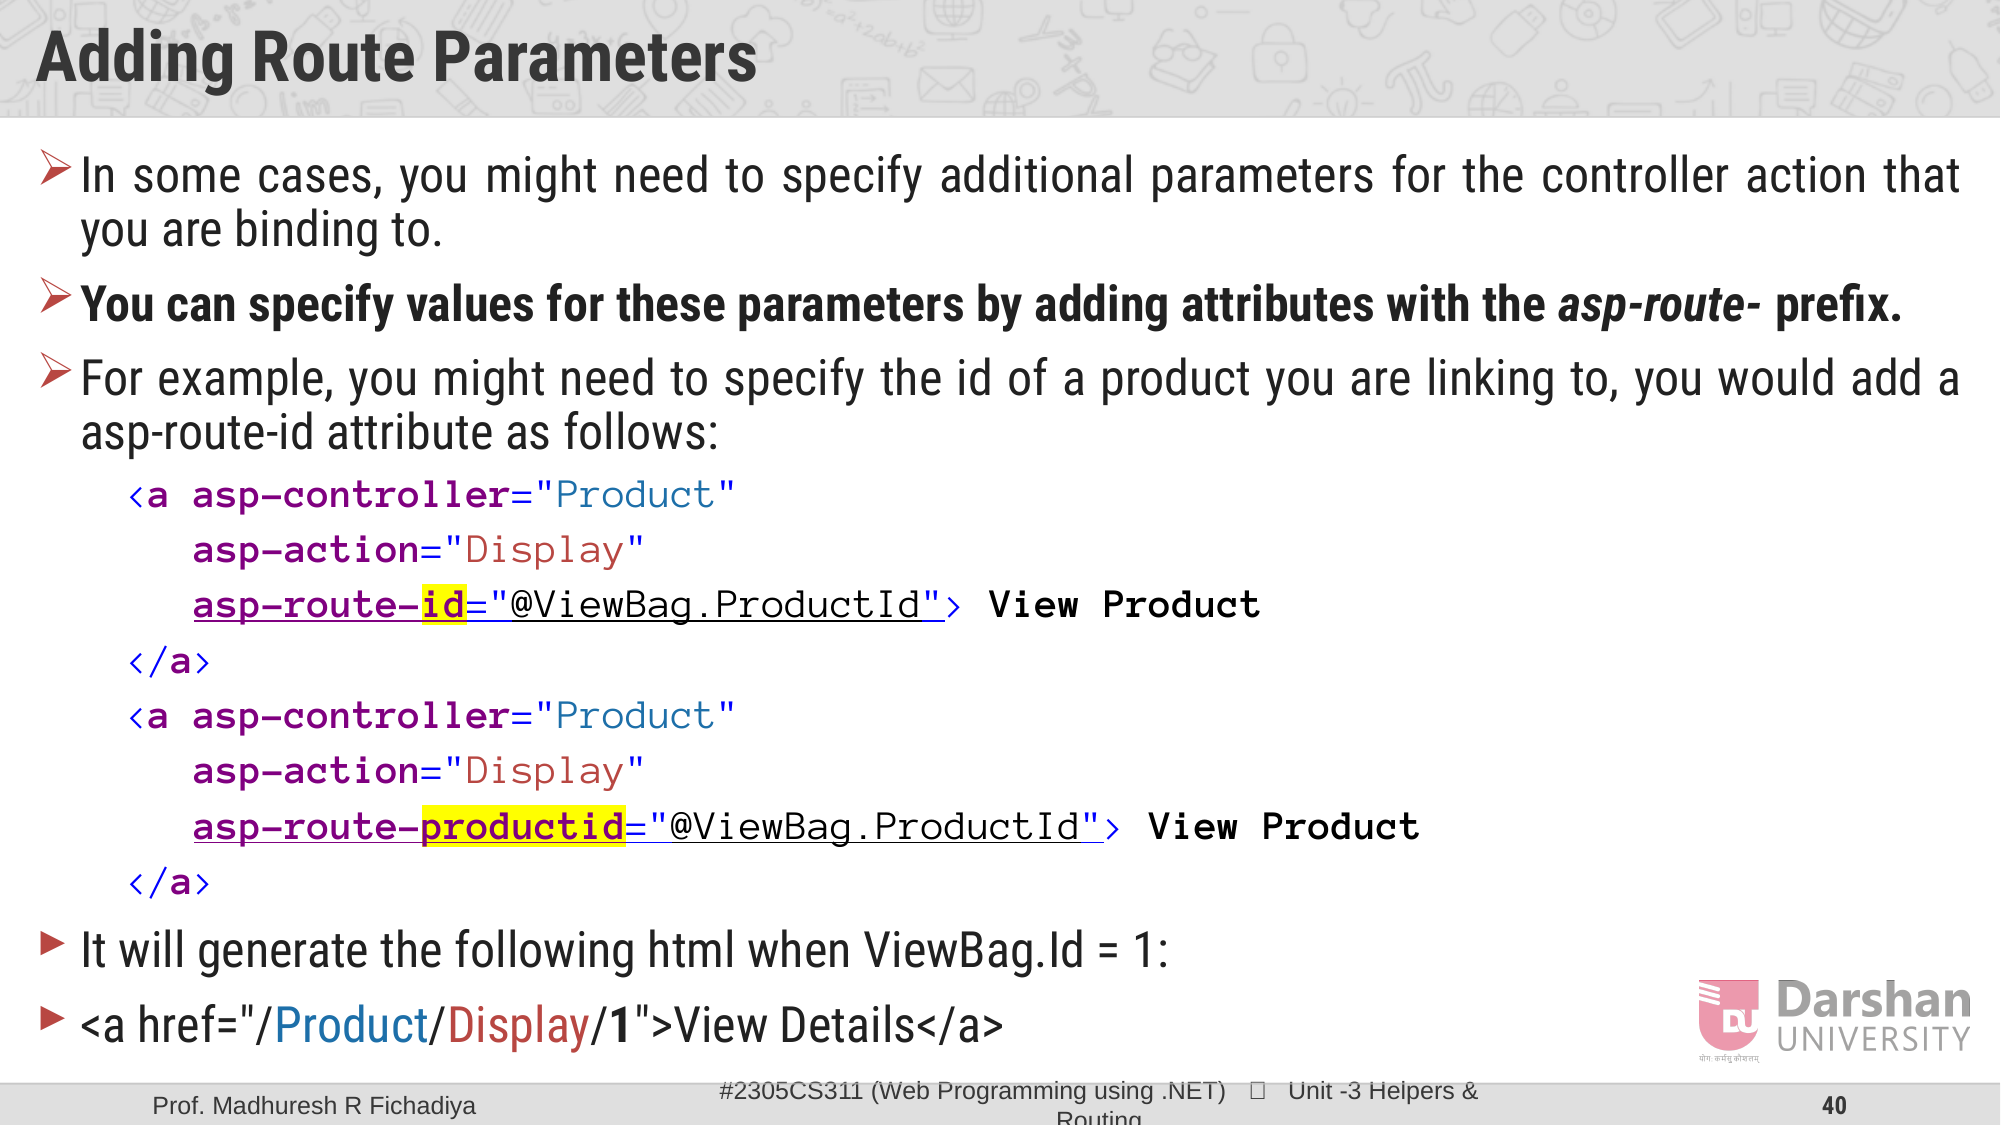

# Adding Route Parameters
In some cases, you might need to specify additional parameters for the controller action that you are binding to.
You can specify values for these parameters by adding attributes with the asp-route- prefix.
For example, you might need to specify the id of a product you are linking to, you would add a asp-route-id attribute as follows:
<a asp-controller="Product"
   asp-action="Display"
   asp-route-id="@ViewBag.ProductId"> View Product
</a>
<a asp-controller="Product"
   asp-action="Display"
   asp-route-productid="@ViewBag.ProductId"> View Product
</a>
It will generate the following html when ViewBag.Id = 1:
<a href="/Product/Display/1">View Details</a>